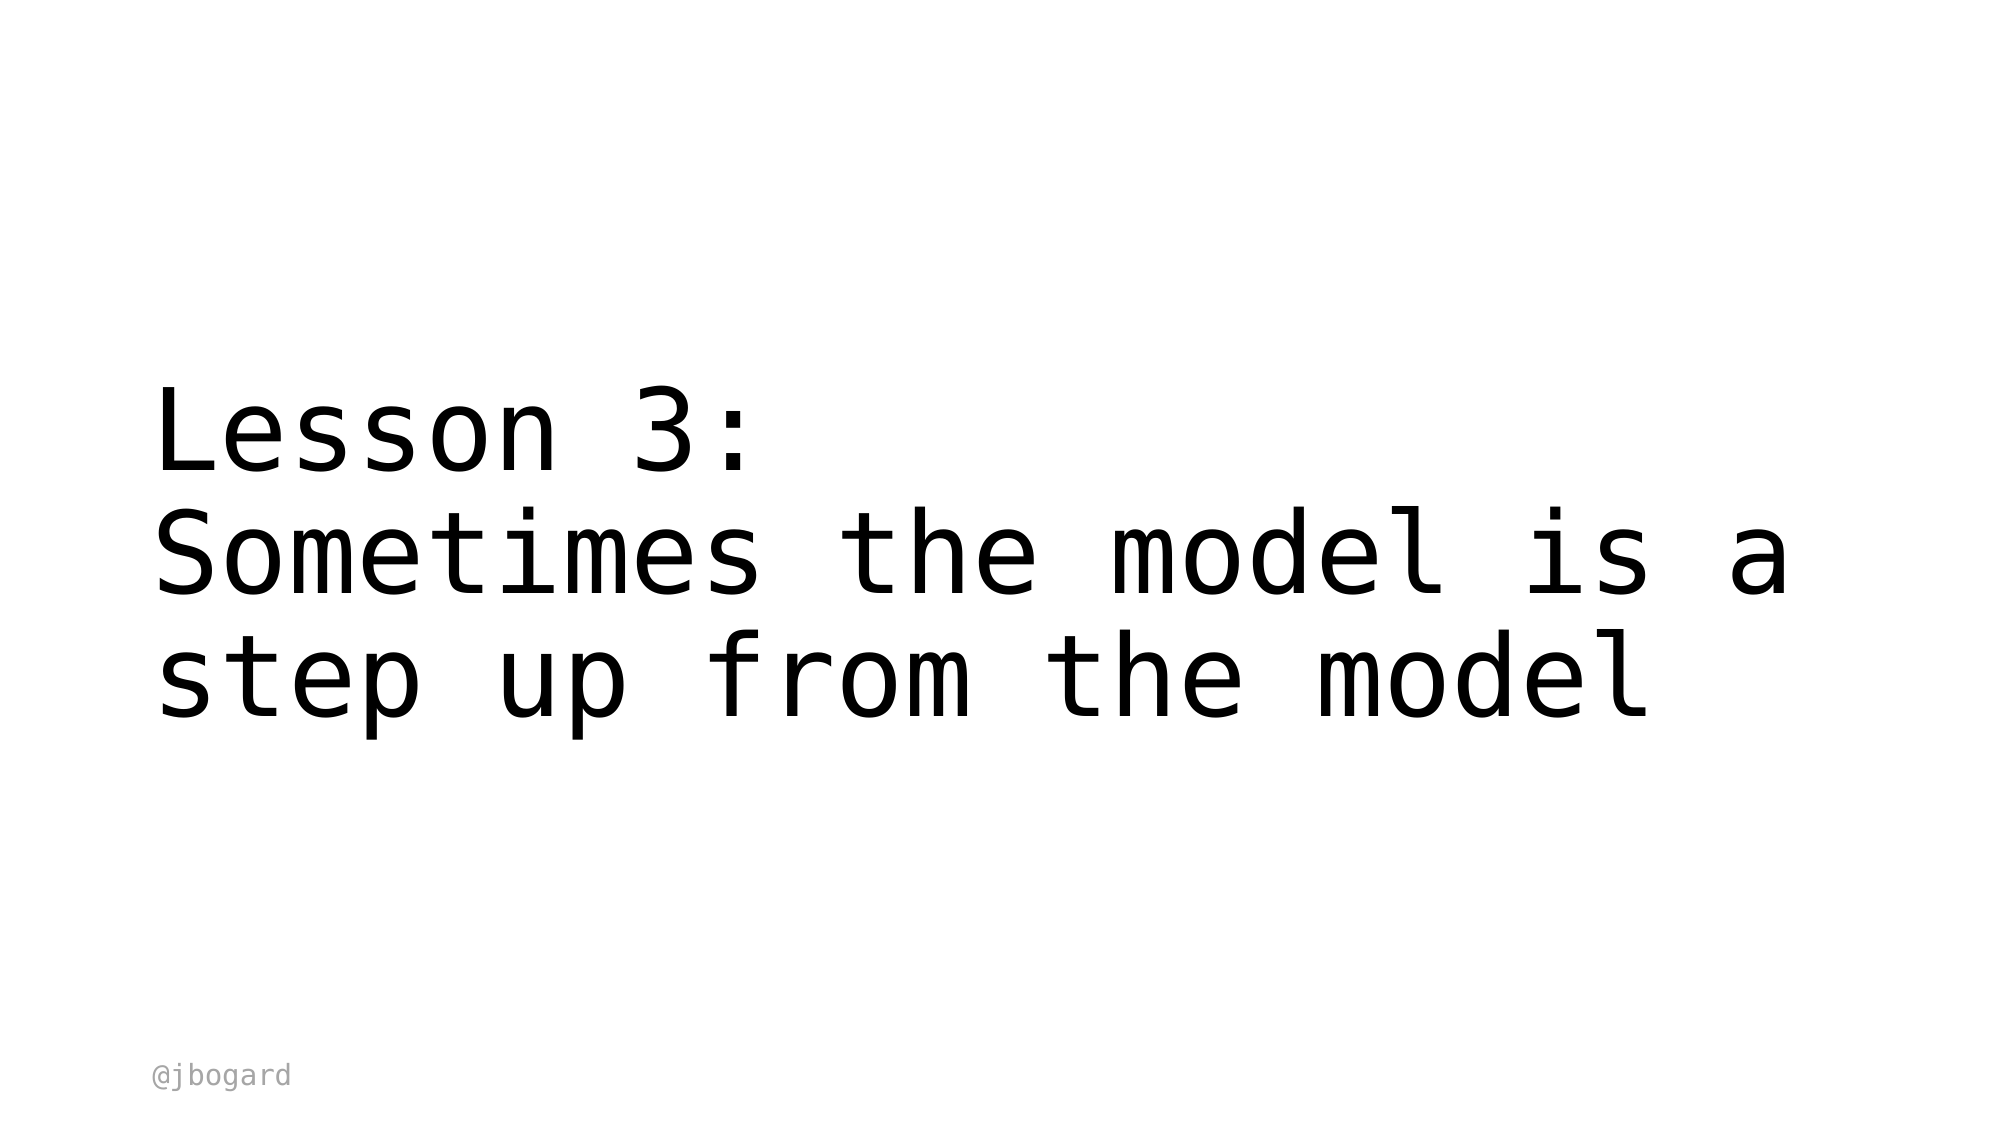

# Lesson 3: Sometimes the model is a step up from the model